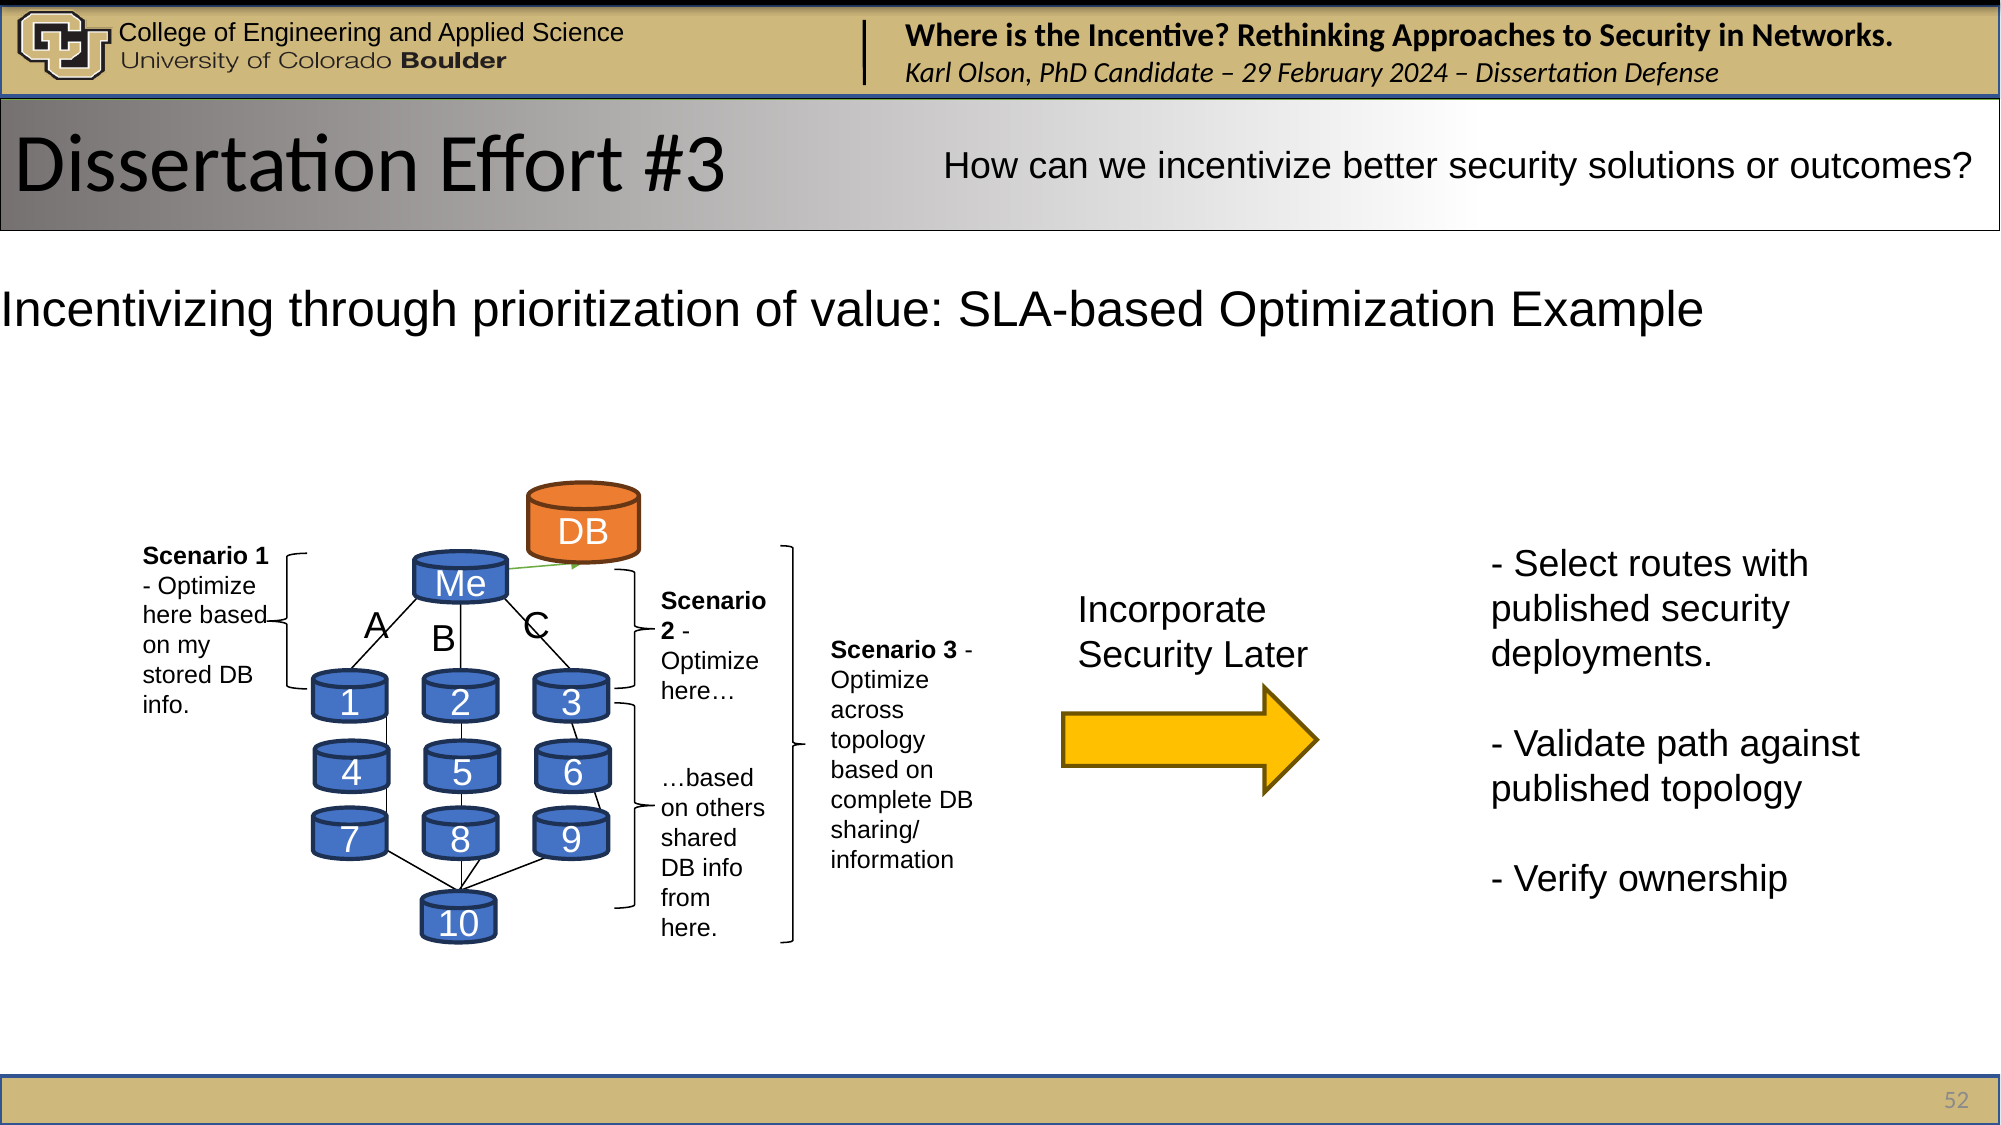

Dissertation Effort #3
How can we incentivize better security solutions or outcomes?
# Incentivizing through prioritization of value: SLA-based Optimization Example
DB
Scenario 1 - Optimize here based on my stored DB info.
- Select routes with published security deployments.

- Validate path against published topology

- Verify ownership

Me

Incorporate Security Later
Scenario 2 - Optimize here…
A
C
B
Scenario 3 - Optimize across topology based on complete DB sharing/ information
3
2
1

4
5
6
…based on others shared DB info from here.
9
7
8
10